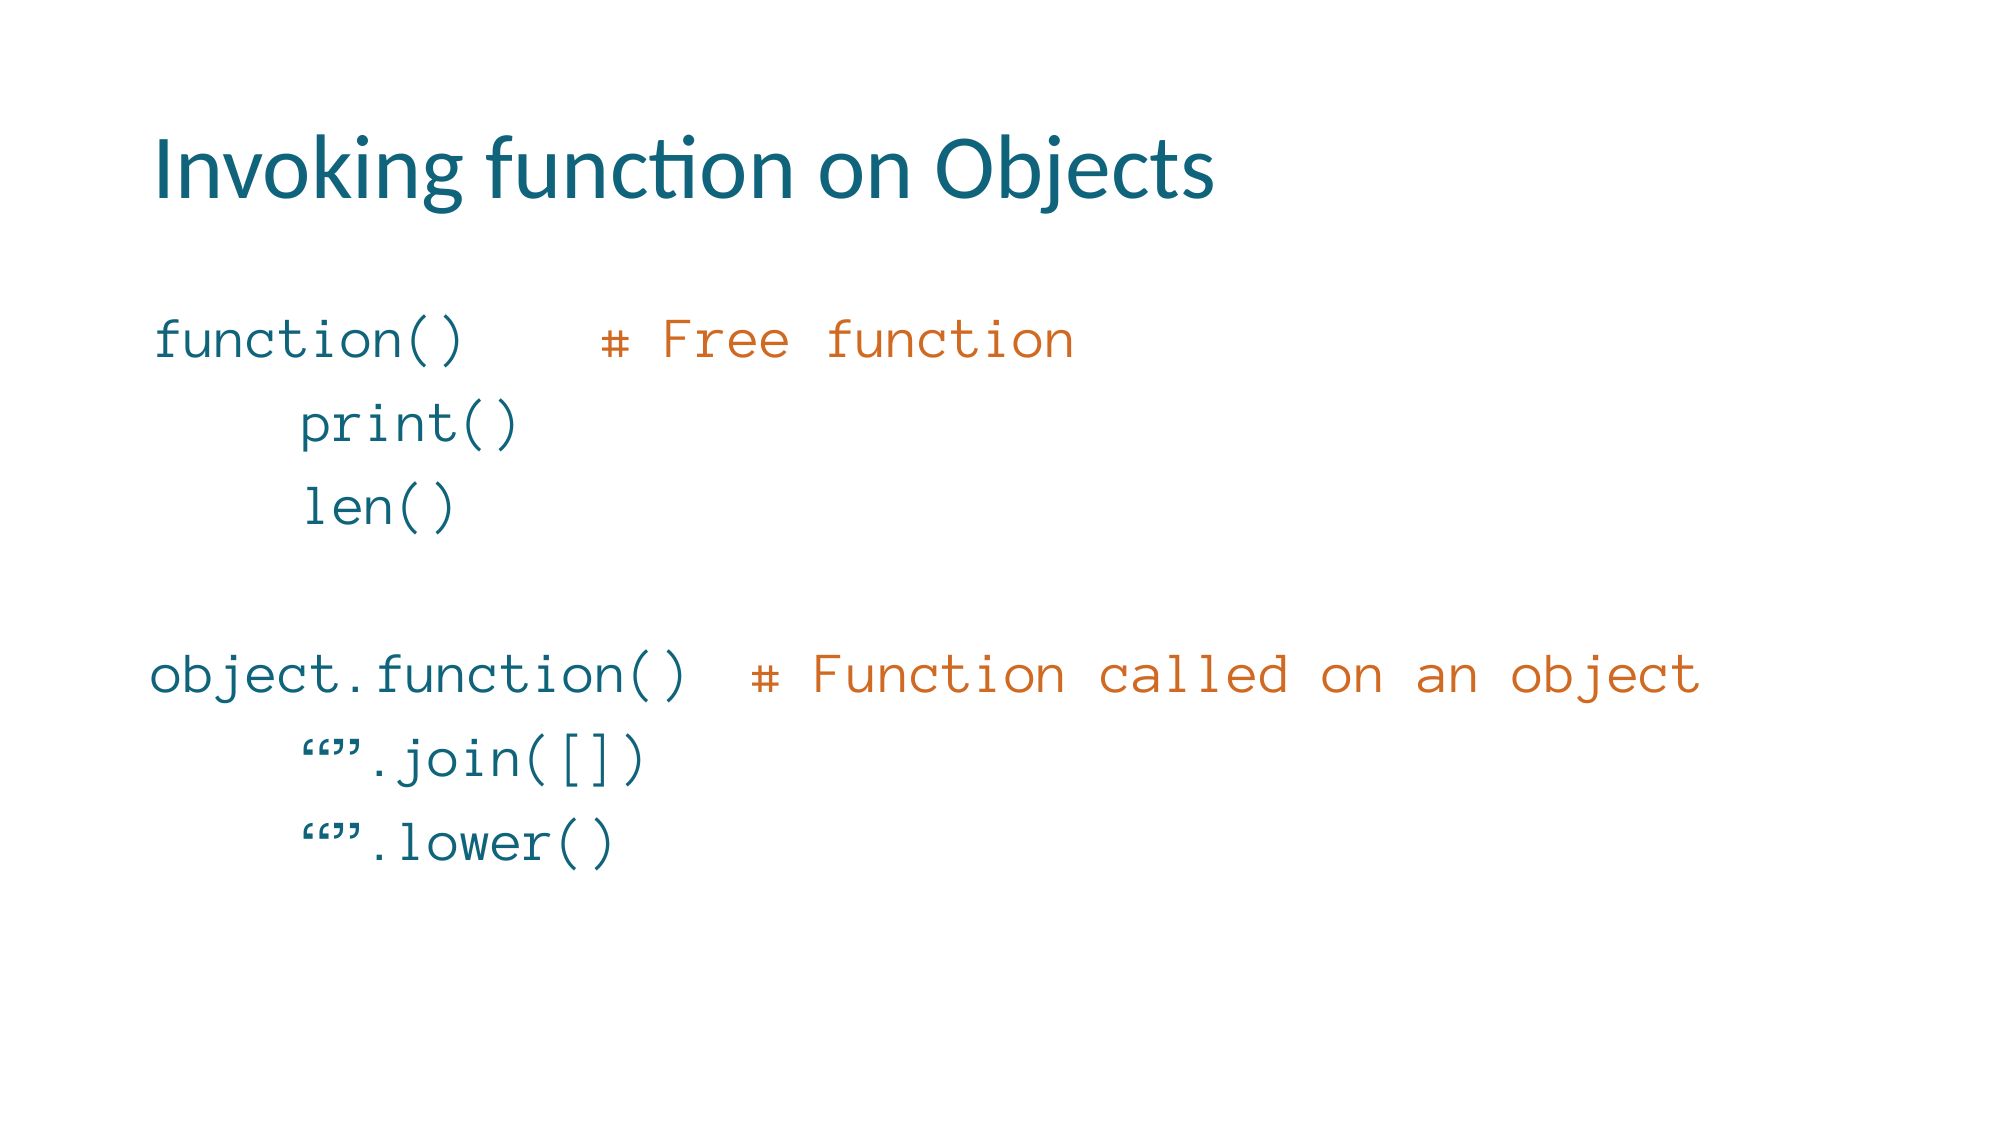

# Invoking function on Objects
function()	# Free function
	print()
	len()

object.function()	# Function called on an object
	“”.join([])
	“”.lower()